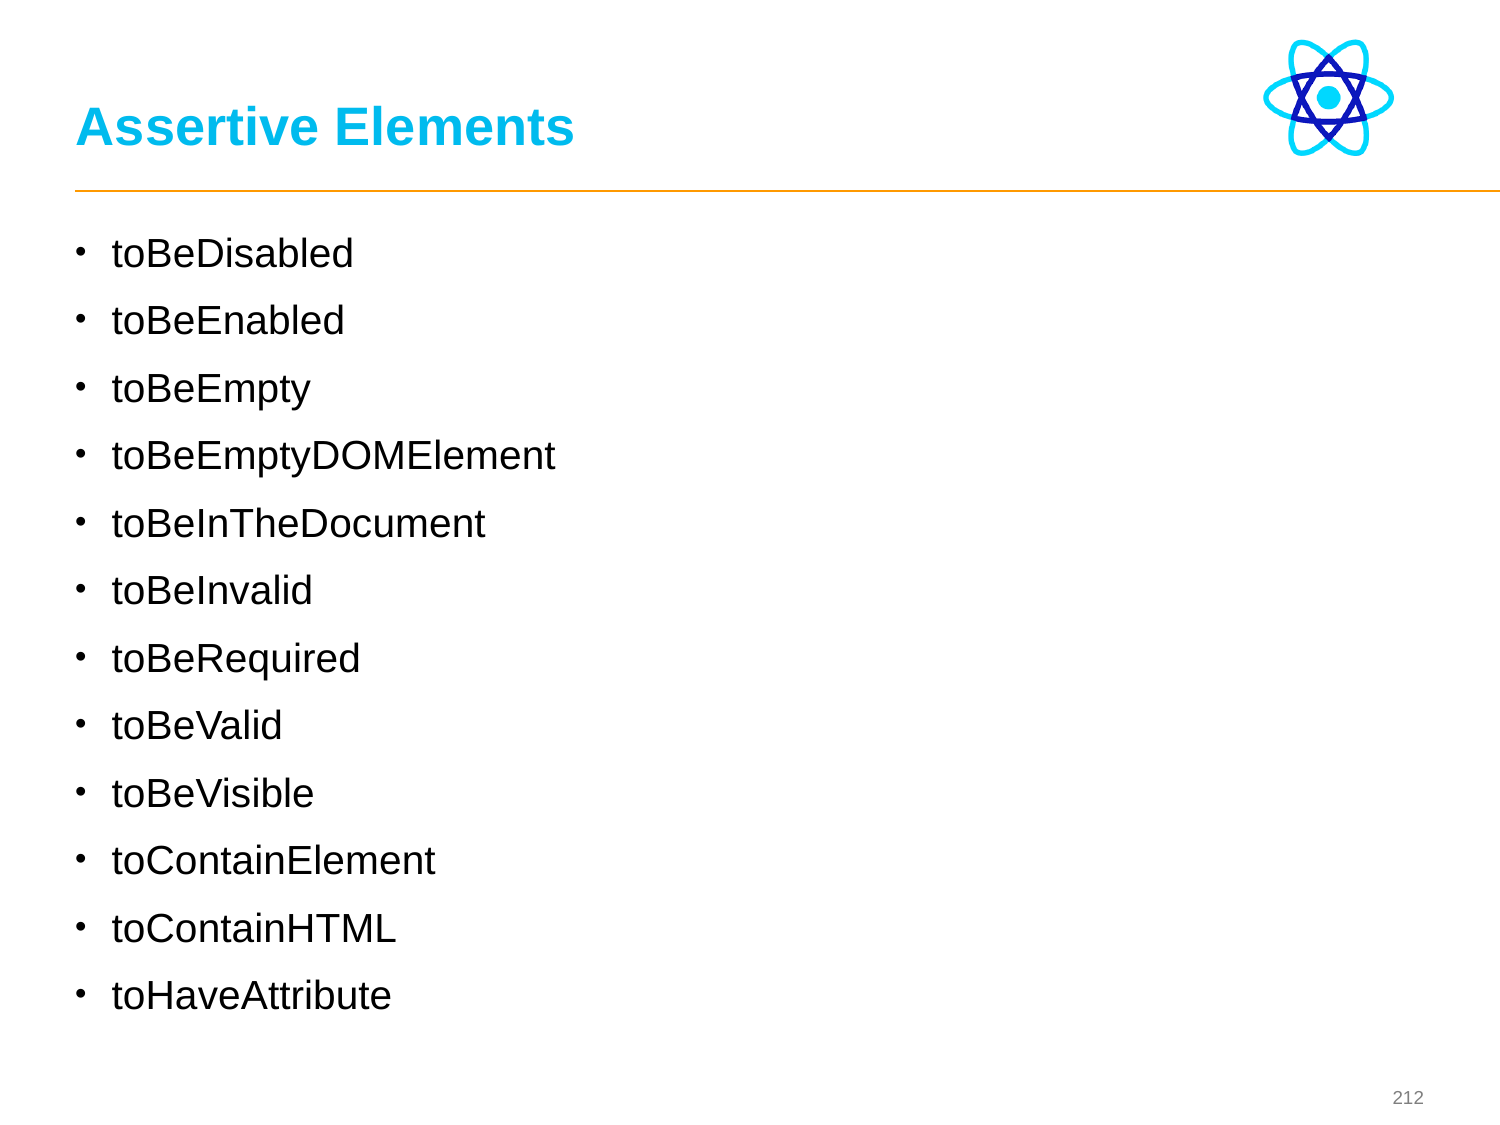

# Assertive Elements
toBeDisabled
toBeEnabled
toBeEmpty
toBeEmptyDOMElement
toBeInTheDocument
toBeInvalid
toBeRequired
toBeValid
toBeVisible
toContainElement
toContainHTML
toHaveAttribute